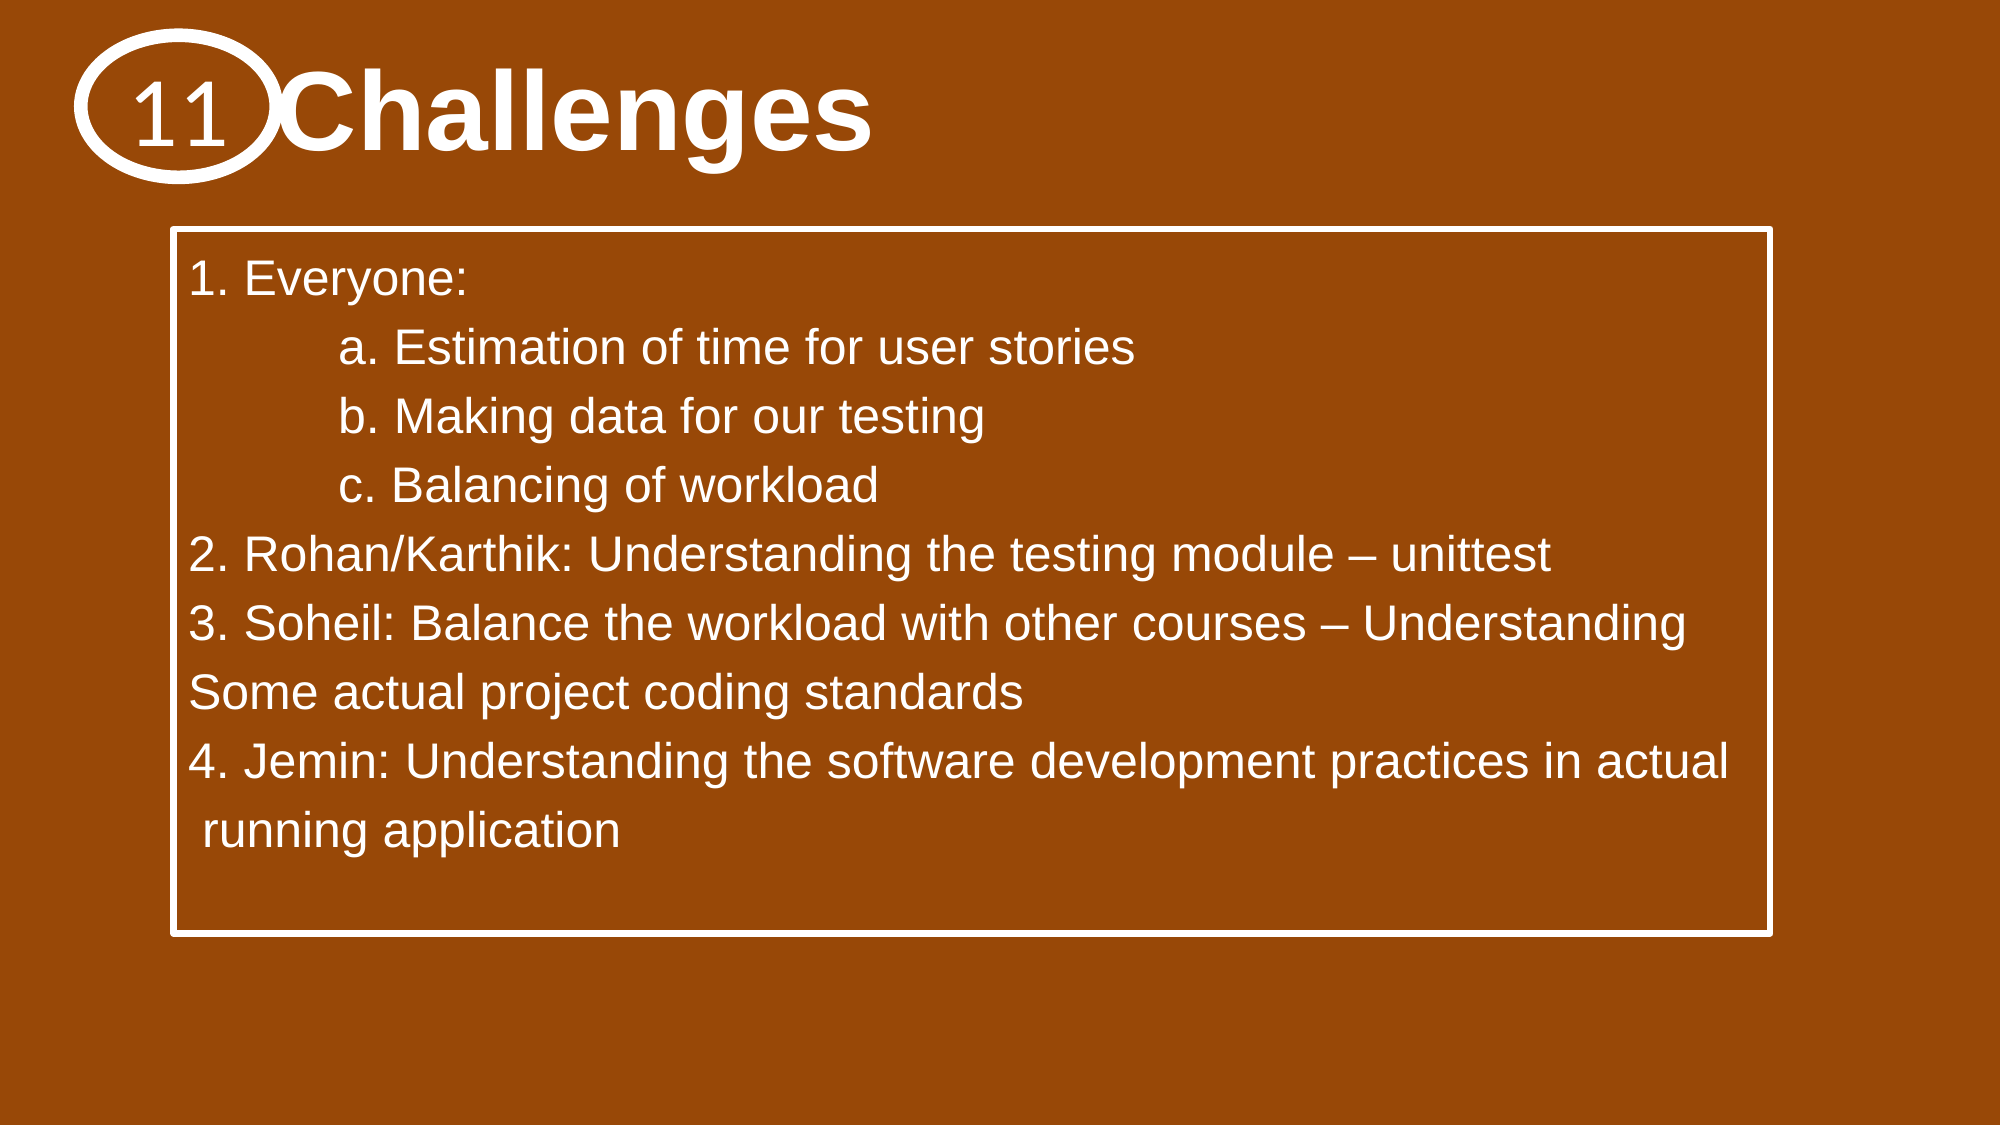

11
Challenges
1. Everyone:
	a. Estimation of time for user stories
	b. Making data for our testing
	c. Balancing of workload
2. Rohan/Karthik: Understanding the testing module – unittest
3. Soheil: Balance the workload with other courses – Understanding
Some actual project coding standards
4. Jemin: Understanding the software development practices in actual   running application